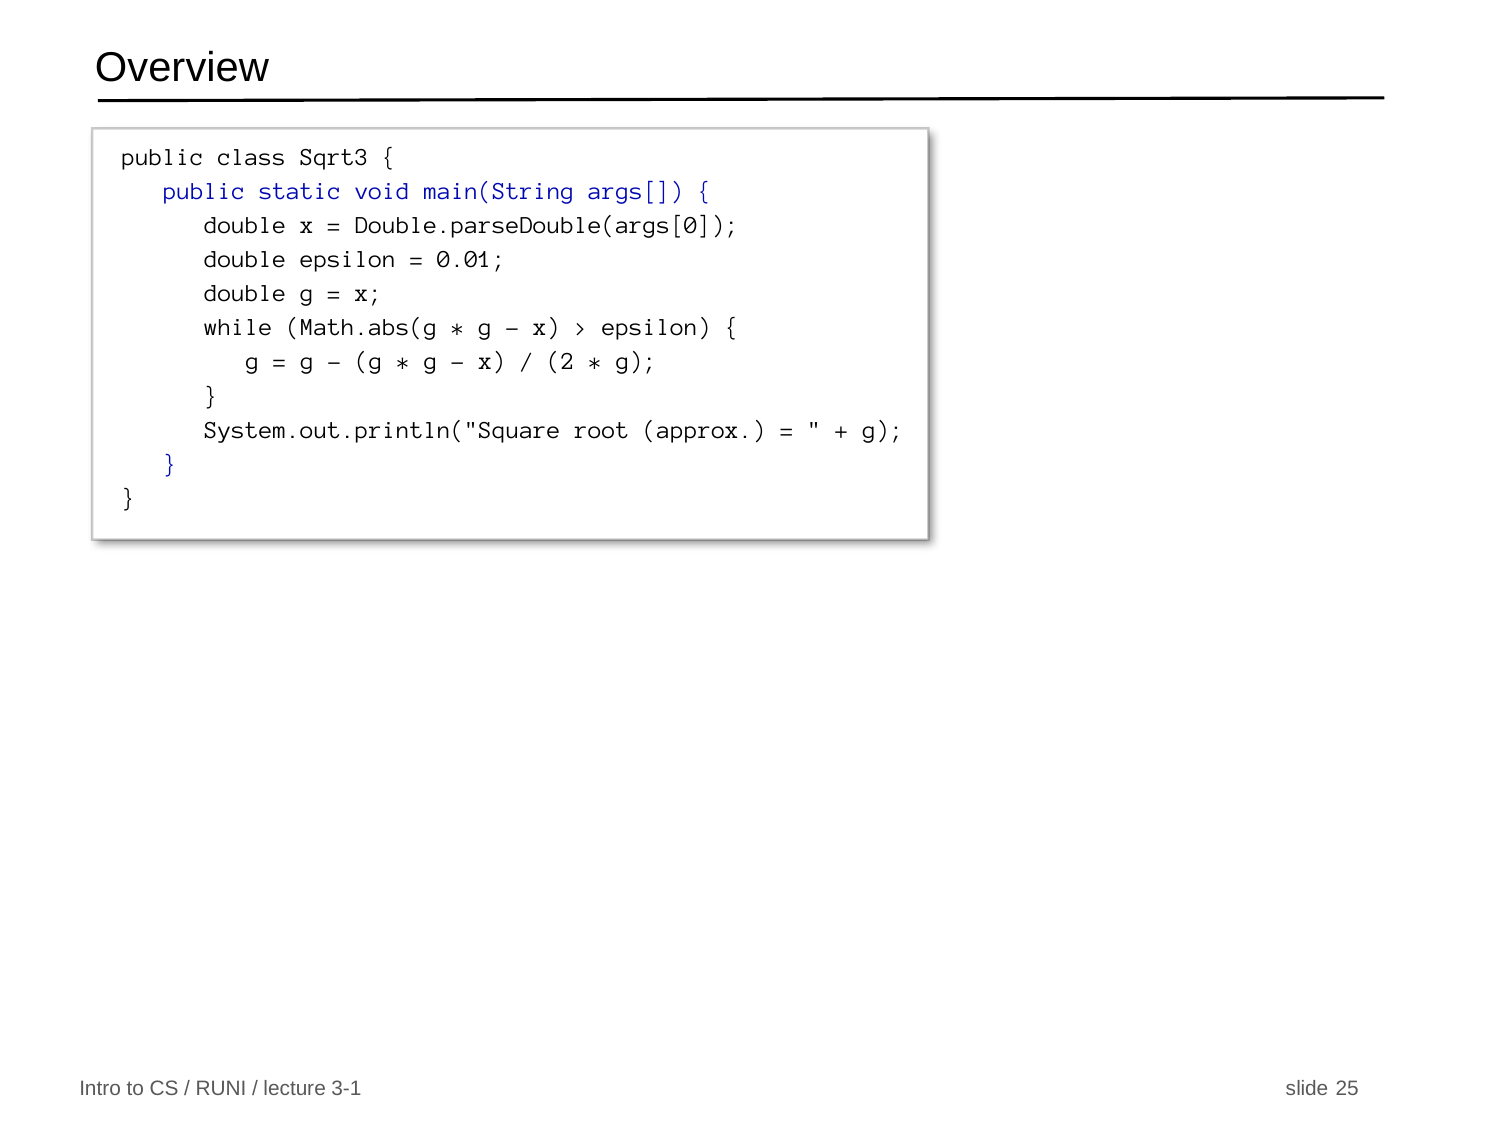

# Overview
public class Sqrt3 {
   public static void main(String args[]) {
      double x = Double.parseDouble(args[0]);
      double epsilon = 0.01;
      double g = x;
      while (Math.abs(g * g - x) > epsilon) {
         g = g - (g * g - x) / (2 * g);
      }
      System.out.println("Square root (approx.) = " + g);
   }
}